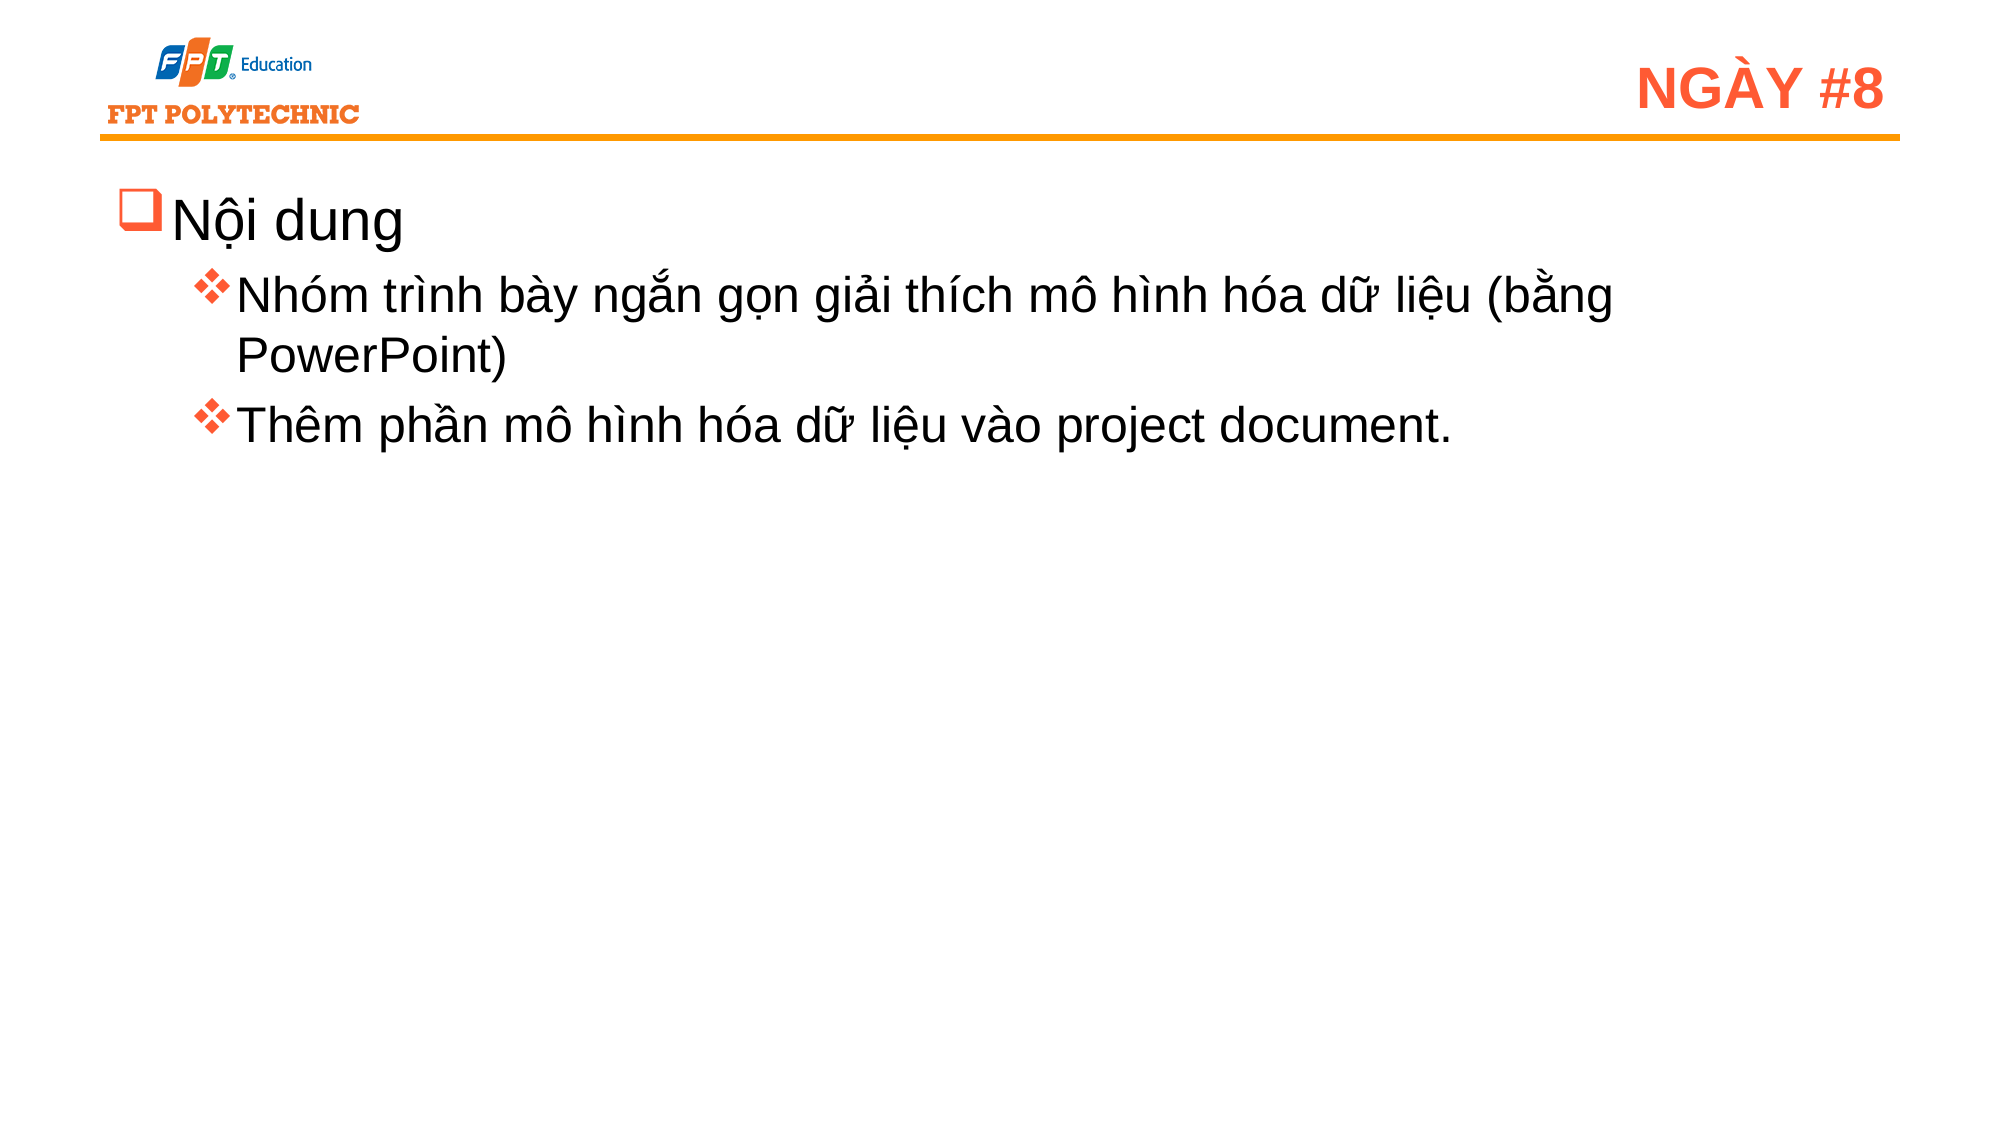

# Ngày #8
Nội dung
Nhóm trình bày ngắn gọn giải thích mô hình hóa dữ liệu (bằng PowerPoint)
Thêm phần mô hình hóa dữ liệu vào project document.